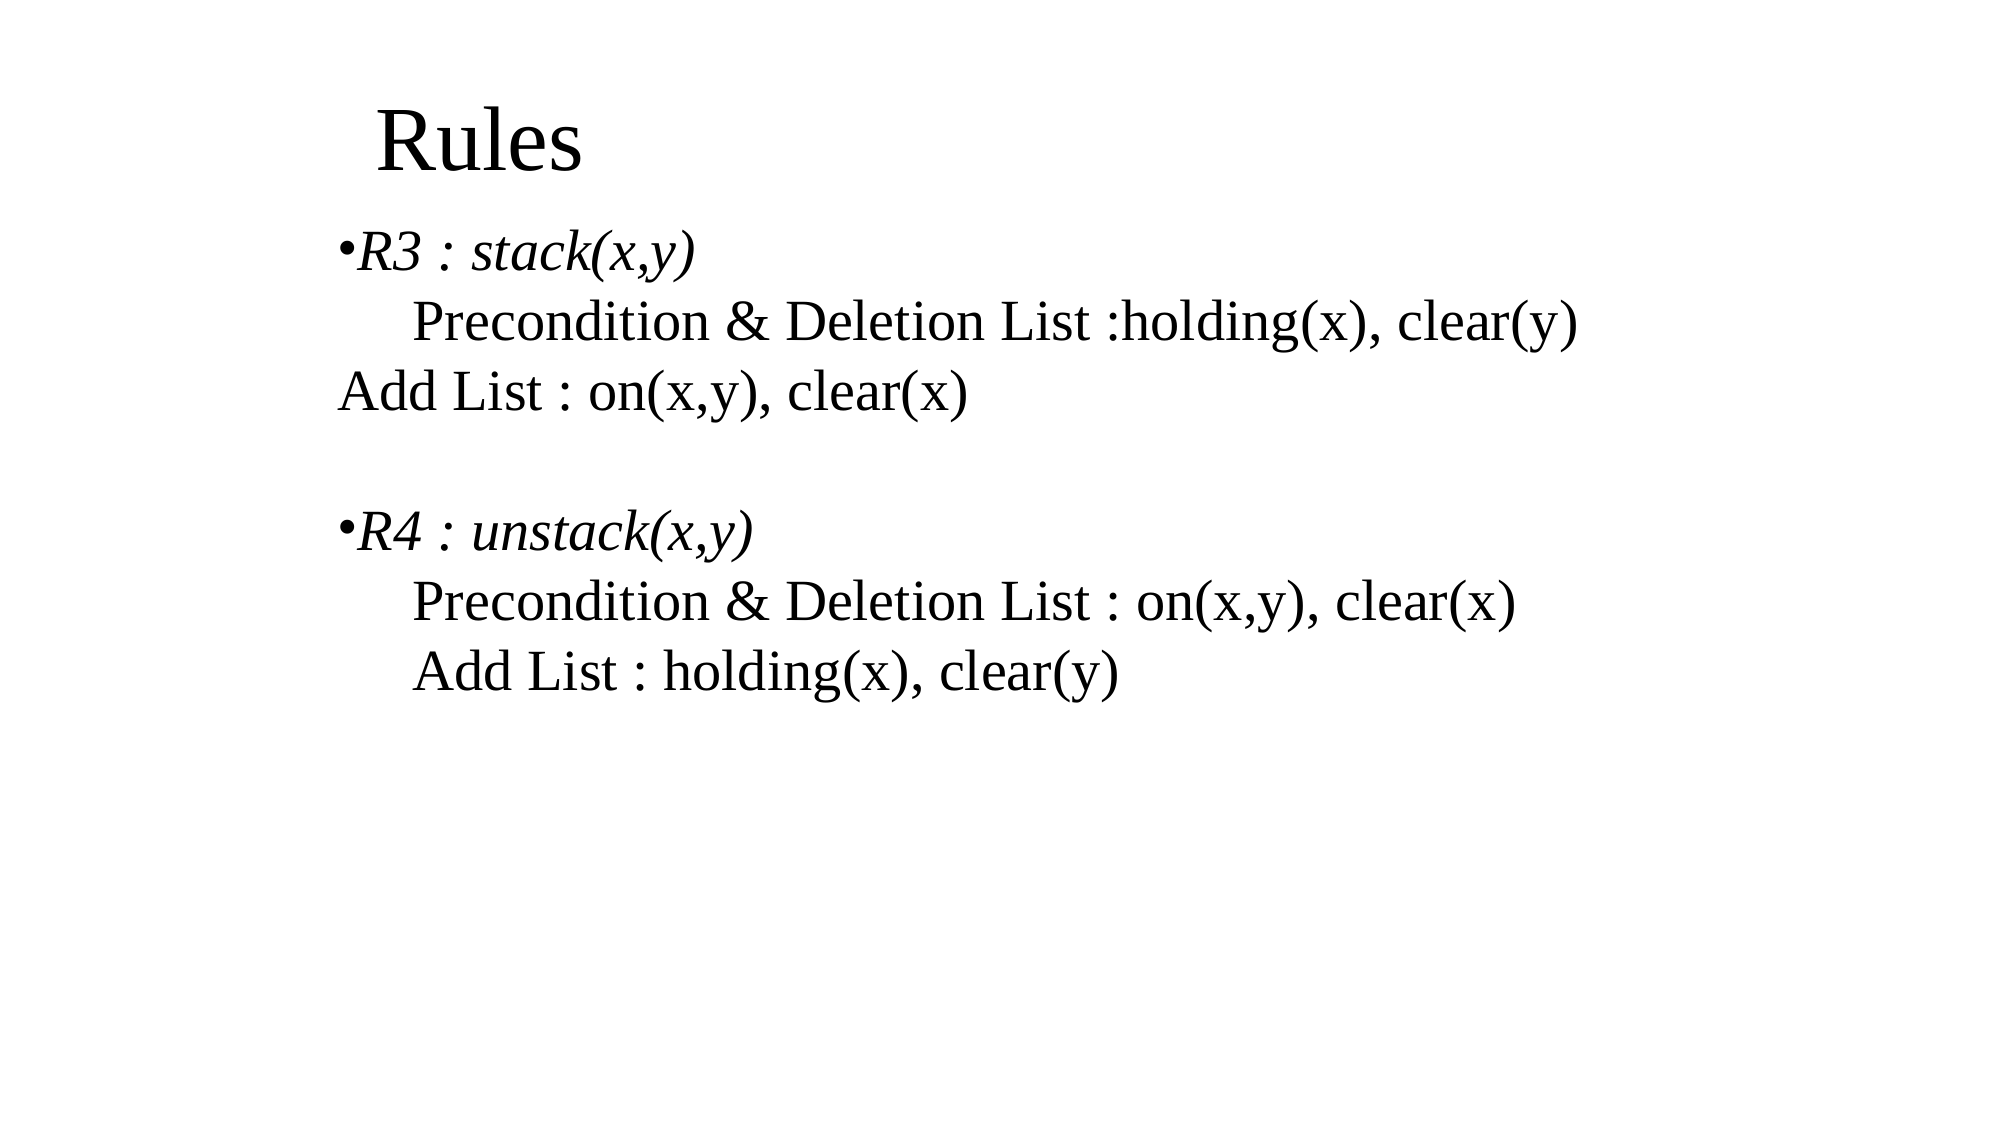

# Rules
R3 : stack(x,y)
	Precondition & Deletion List :holding(x), clear(y) 	Add List : on(x,y), clear(x)

R4 : unstack(x,y)
	Precondition & Deletion List : on(x,y), clear(x)
	Add List : holding(x), clear(y)